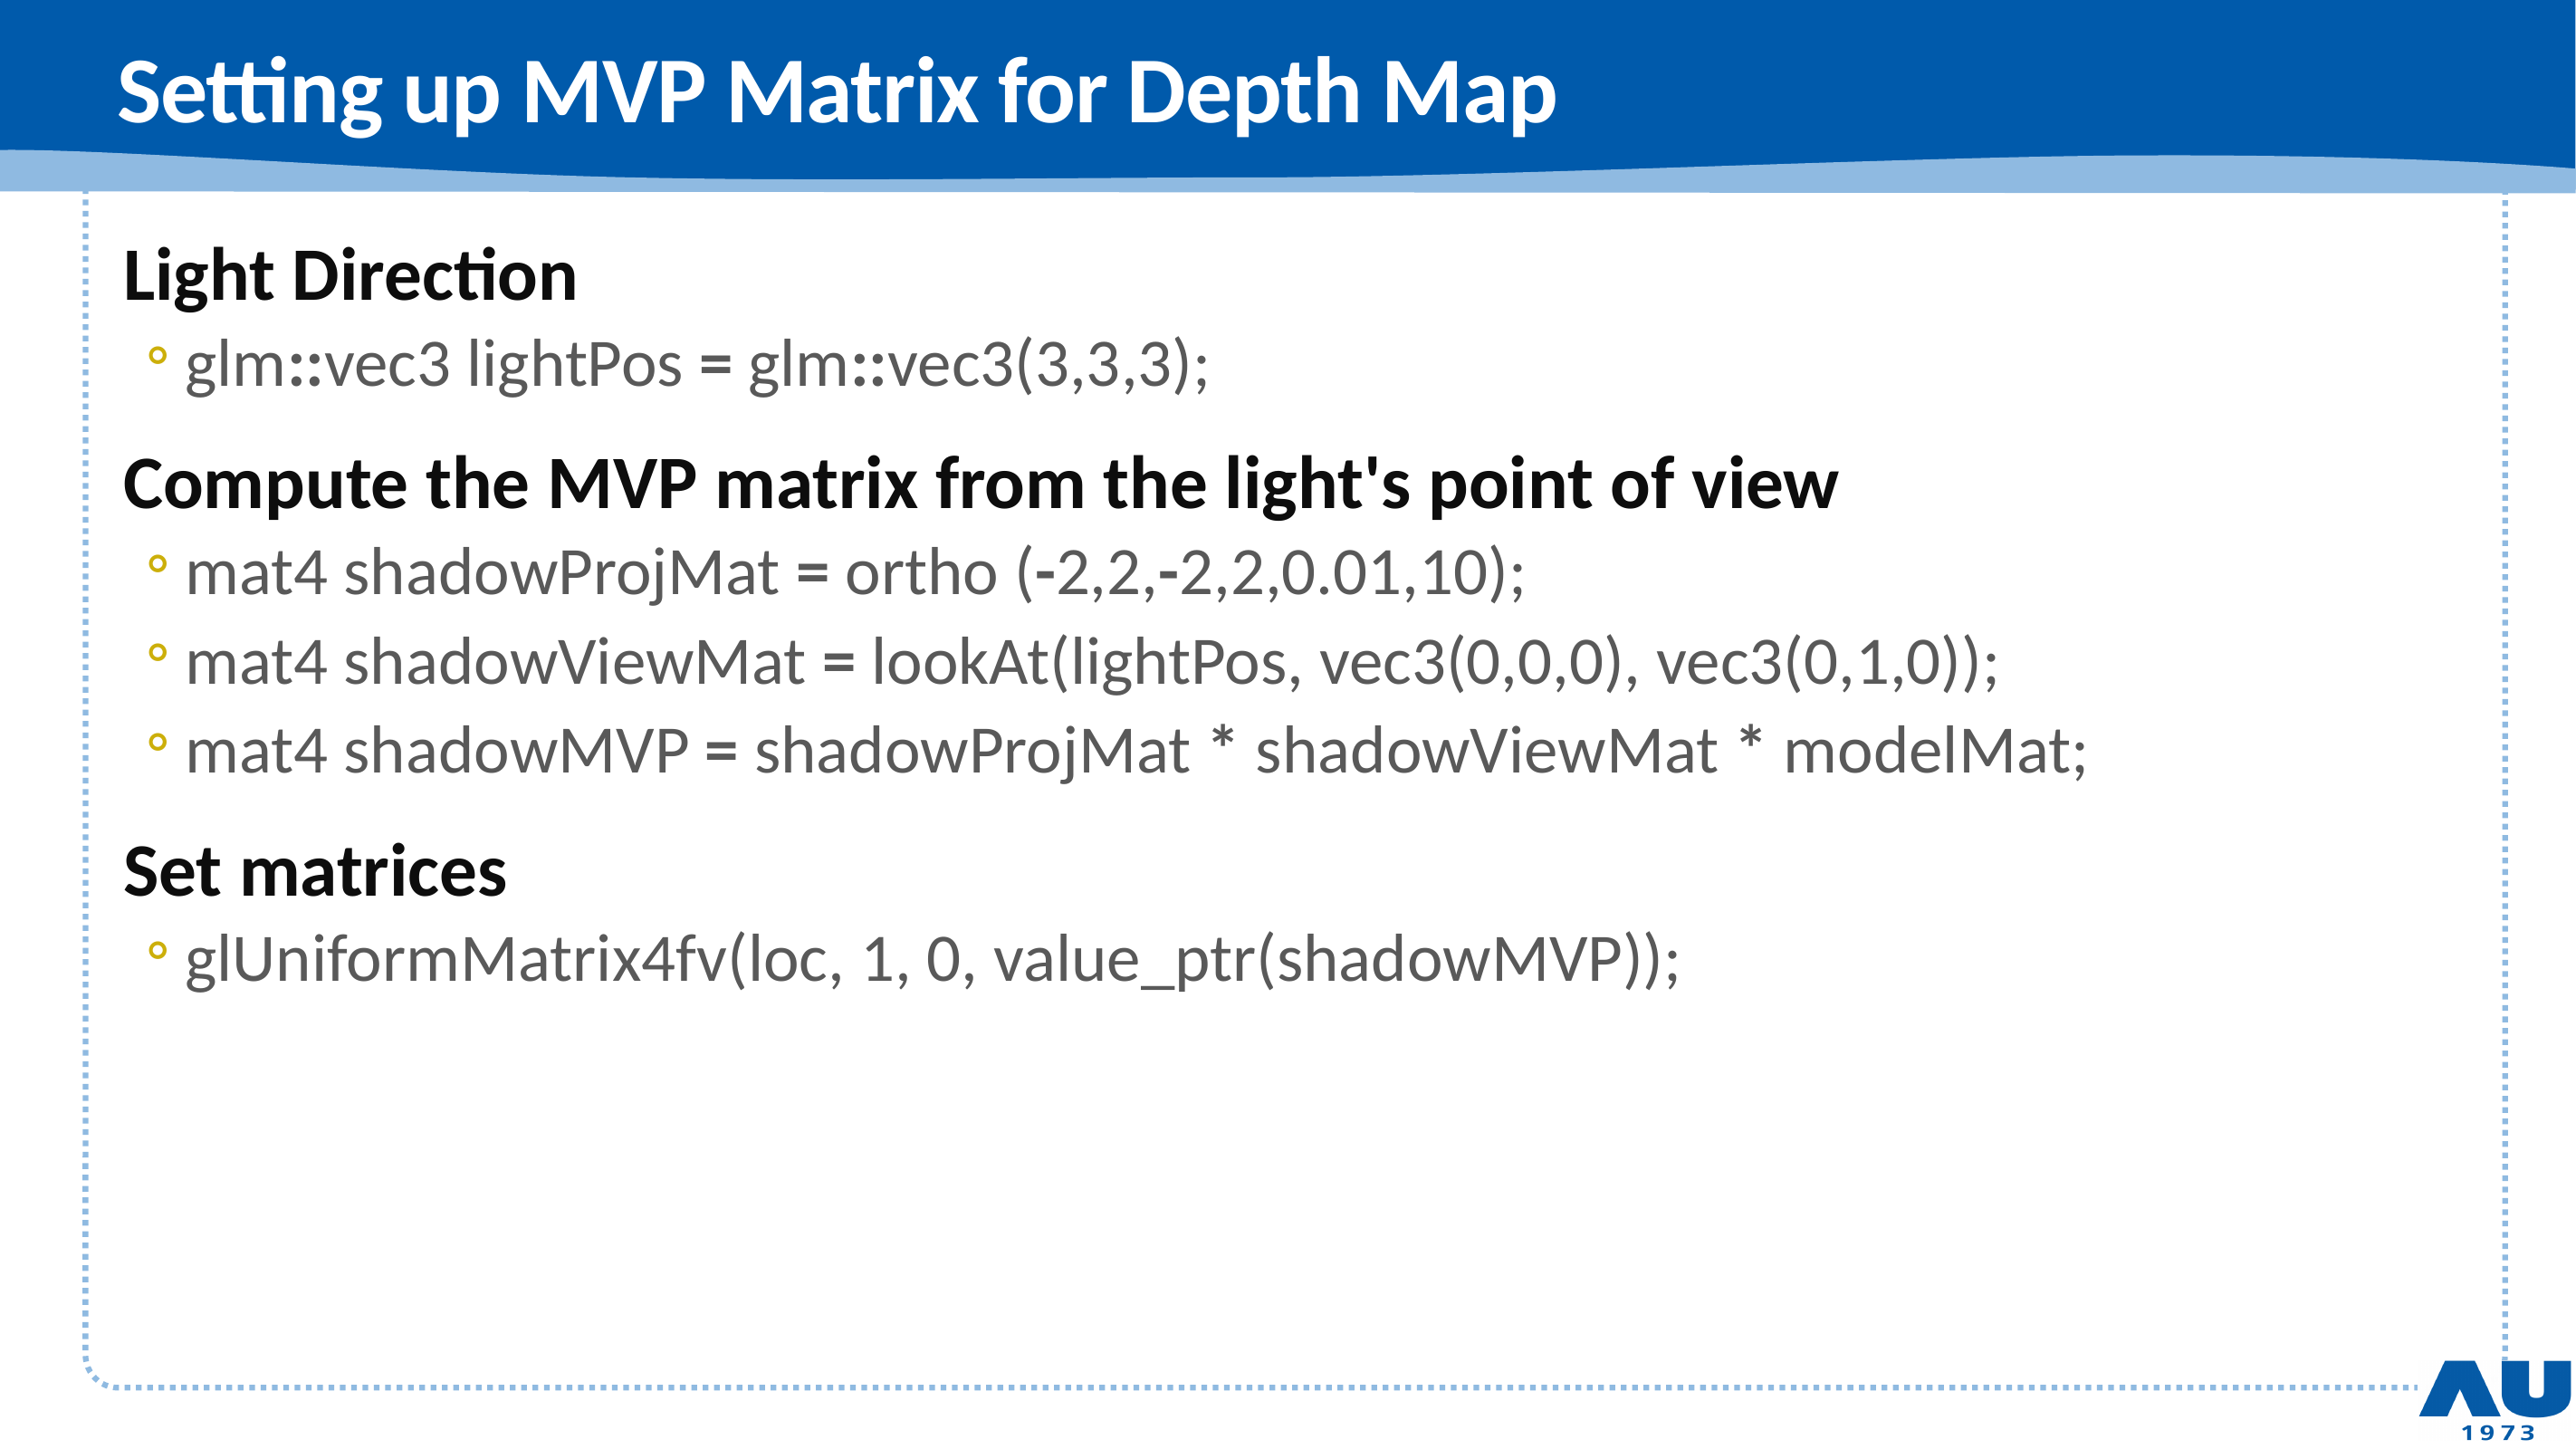

# Setting up MVP Matrix for Depth Map
Light Direction
glm::vec3 lightPos = glm::vec3(3,3,3);
Compute the MVP matrix from the light's point of view
mat4 shadowProjMat = ortho (-2,2,-2,2,0.01,10);
mat4 shadowViewMat = lookAt(lightPos, vec3(0,0,0), vec3(0,1,0));
mat4 shadowMVP = shadowProjMat * shadowViewMat * modelMat;
Set matrices
glUniformMatrix4fv(loc, 1, 0, value_ptr(shadowMVP));